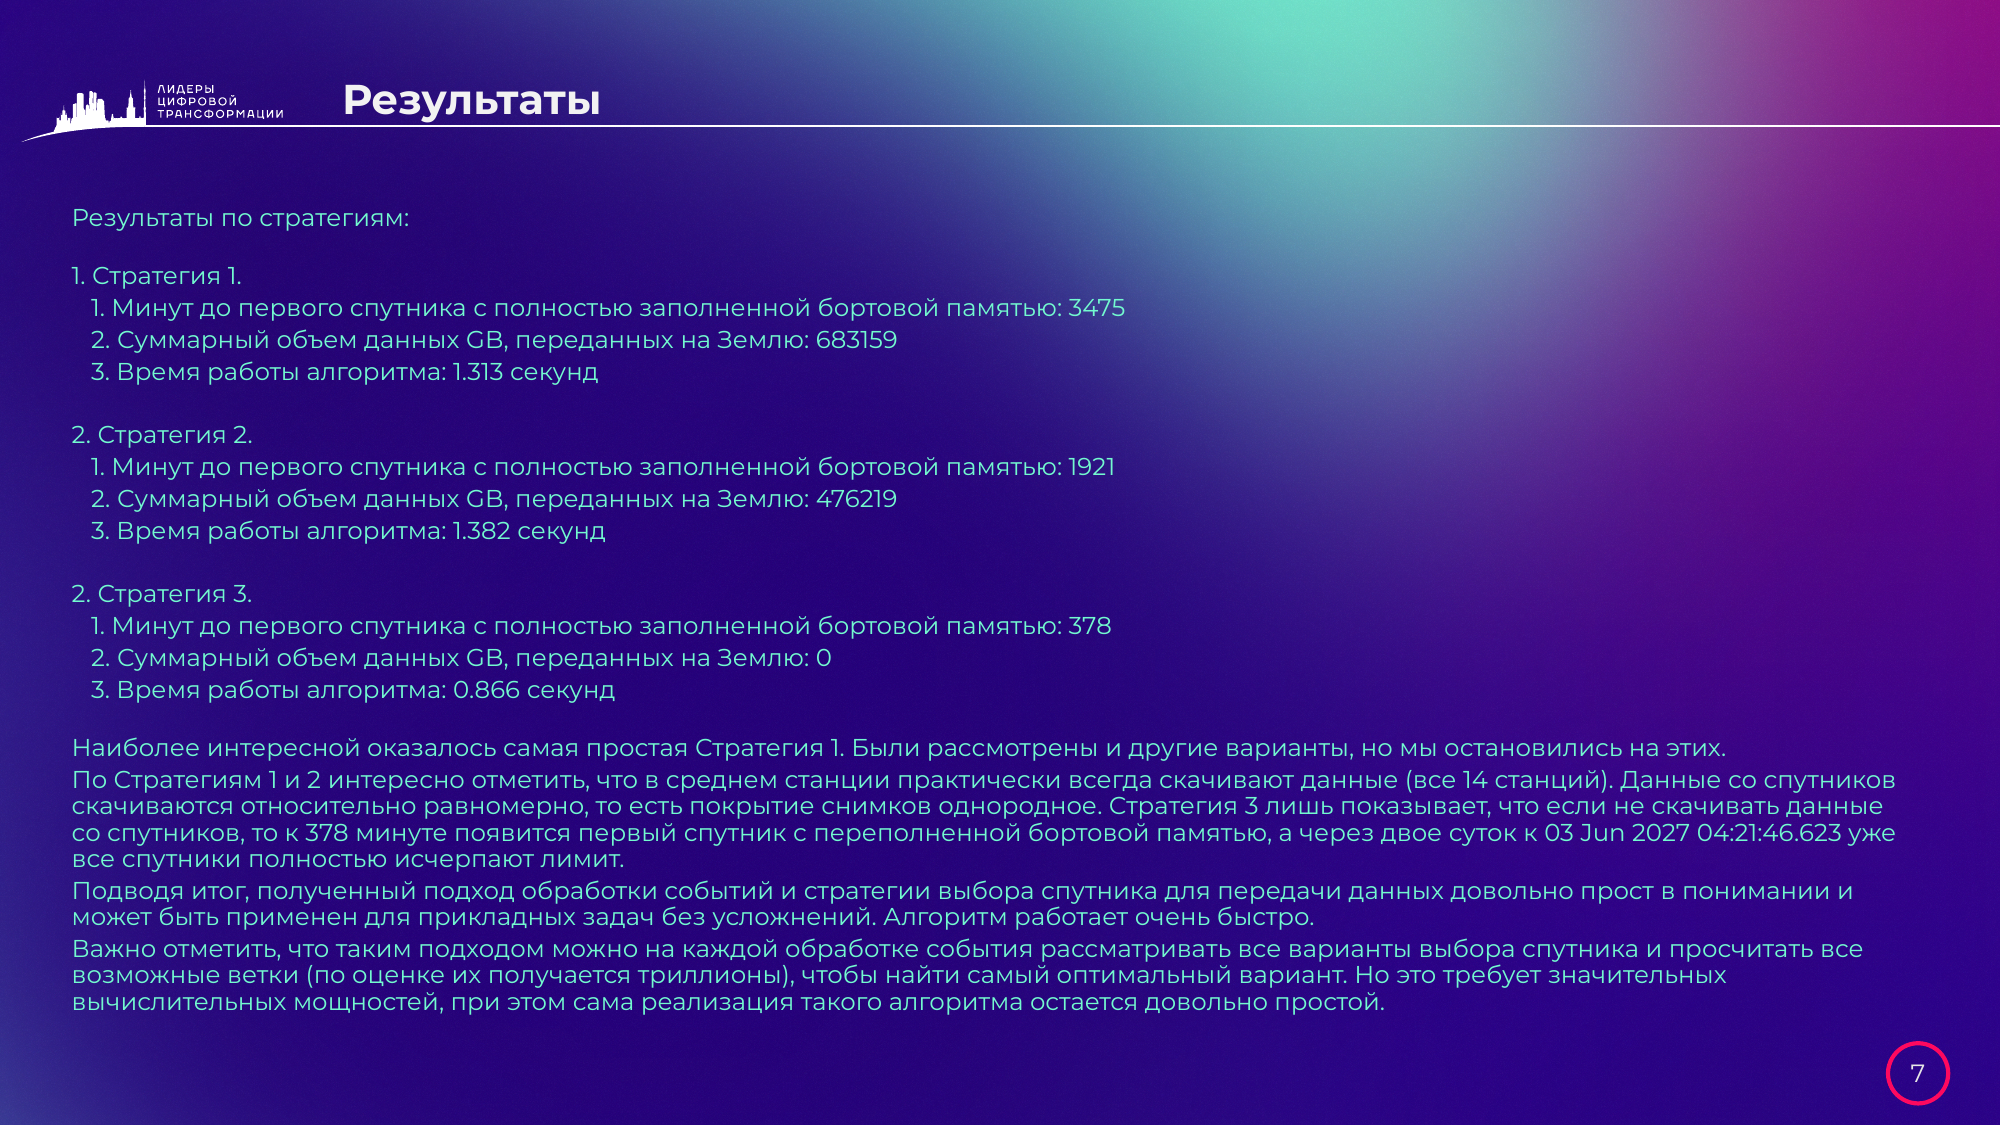

# Результаты
Результаты по стратегиям:
1. Стратегия 1.
   1. Минут до первого спутника с полностью заполненной бортовой памятью: 3475
   2. Суммарный объем данных GB, переданных на Землю: 683159
   3. Время работы алгоритма: 1.313 секунд

2. Стратегия 2.
   1. Минут до первого спутника с полностью заполненной бортовой памятью: 1921
   2. Суммарный объем данных GB, переданных на Землю: 476219
   3. Время работы алгоритма: 1.382 секунд

2. Стратегия 3.
   1. Минут до первого спутника с полностью заполненной бортовой памятью: 378
   2. Суммарный объем данных GB, переданных на Землю: 0
   3. Время работы алгоритма: 0.866 секунд
Наиболее интересной оказалось самая простая Стратегия 1. Были рассмотрены и другие варианты, но мы остановились на этих.
По Стратегиям 1 и 2 интересно отметить, что в среднем станции практически всегда скачивают данные (все 14 станций). Данные со спутников скачиваются относительно равномерно, то есть покрытие снимков однородное. Стратегия 3 лишь показывает, что если не скачивать данные со спутников, то к 378 минуте появится первый спутник с переполненной бортовой памятью, а через двое суток к 03 Jun 2027 04:21:46.623 уже все спутники полностью исчерпают лимит.
Подводя итог, полученный подход обработки событий и стратегии выбора спутника для передачи данных довольно прост в понимании и может быть применен для прикладных задач без усложнений. Алгоритм работает очень быстро.
Важно отметить, что таким подходом можно на каждой обработке события рассматривать все варианты выбора спутника и просчитать все возможные ветки (по оценке их получается триллионы), чтобы найти самый оптимальный вариант. Но это требует значительных вычислительных мощностей, при этом сама реализация такого алгоритма остается довольно простой.
7